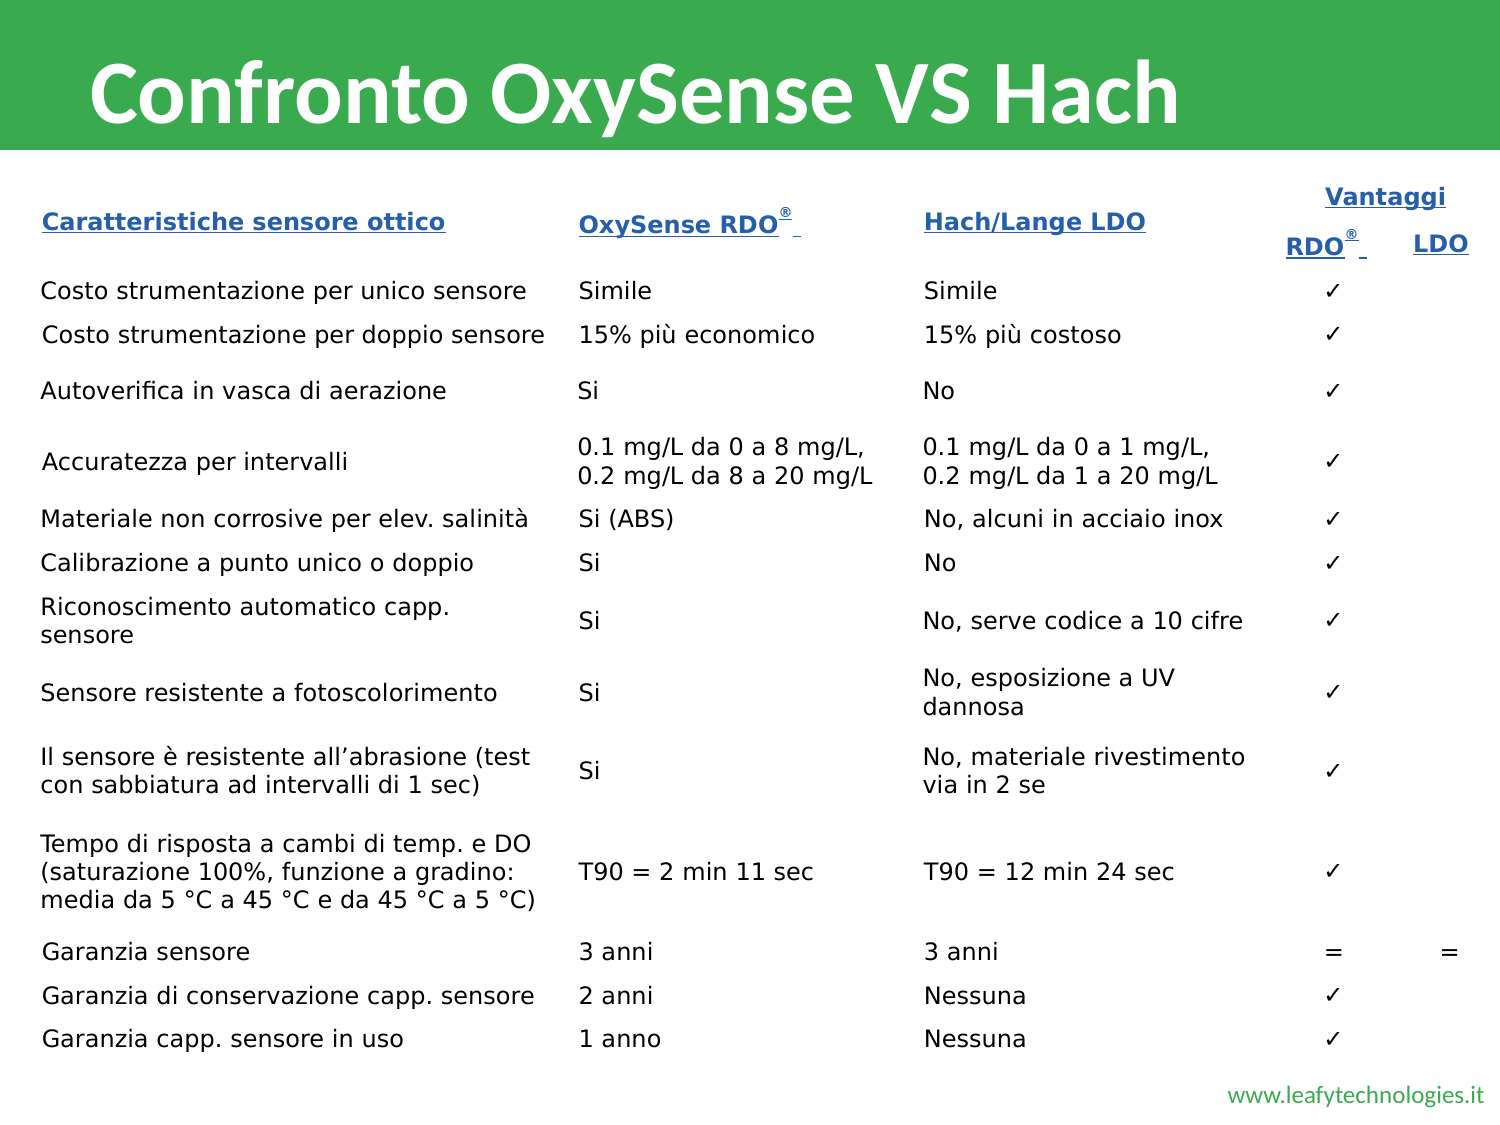

# Confronto OxySense VS Hach
| Caratteristiche sensore ottico | OxySense RDO® | Hach/Lange LDO | Vantaggi |  |
| --- | --- | --- | --- | --- |
|  |  |  | RDO® | LDO |
| Costo strumentazione per unico sensore | Simile | Simile | ✓ |  |
| Costo strumentazione per doppio sensore | 15% più economico | 15% più costoso | ✓ |  |
| Autoverifica in vasca di aerazione | Si | No | ✓ |  |
| Accuratezza per intervalli | 0.1 mg/L da 0 a 8 mg/L, 0.2 mg/L da 8 a 20 mg/L | 0.1 mg/L da 0 a 1 mg/L, 0.2 mg/L da 1 a 20 mg/L | ✓ |  |
| Materiale non corrosive per elev. salinità | Si (ABS) | No, alcuni in acciaio inox | ✓ |  |
| Calibrazione a punto unico o doppio | Si | No | ✓ |  |
| Riconoscimento automatico capp. sensore | Si | No, serve codice a 10 cifre | ✓ |  |
| Sensore resistente a fotoscolorimento | Si | No, esposizione a UV dannosa | ✓ |  |
| Il sensore è resistente all’abrasione (test con sabbiatura ad intervalli di 1 sec) | Si | No, materiale rivestimento via in 2 se | ✓ |  |
| Tempo di risposta a cambi di temp. e DO (saturazione 100%, funzione a gradino: media da 5 °C a 45 °C e da 45 °C a 5 °C) | T90 = 2 min 11 sec | T90 = 12 min 24 sec | ✓ |  |
| Garanzia sensore | 3 anni | 3 anni | = | = |
| Garanzia di conservazione capp. sensore | 2 anni | Nessuna | ✓ |  |
| Garanzia capp. sensore in uso | 1 anno | Nessuna | ✓ |  |